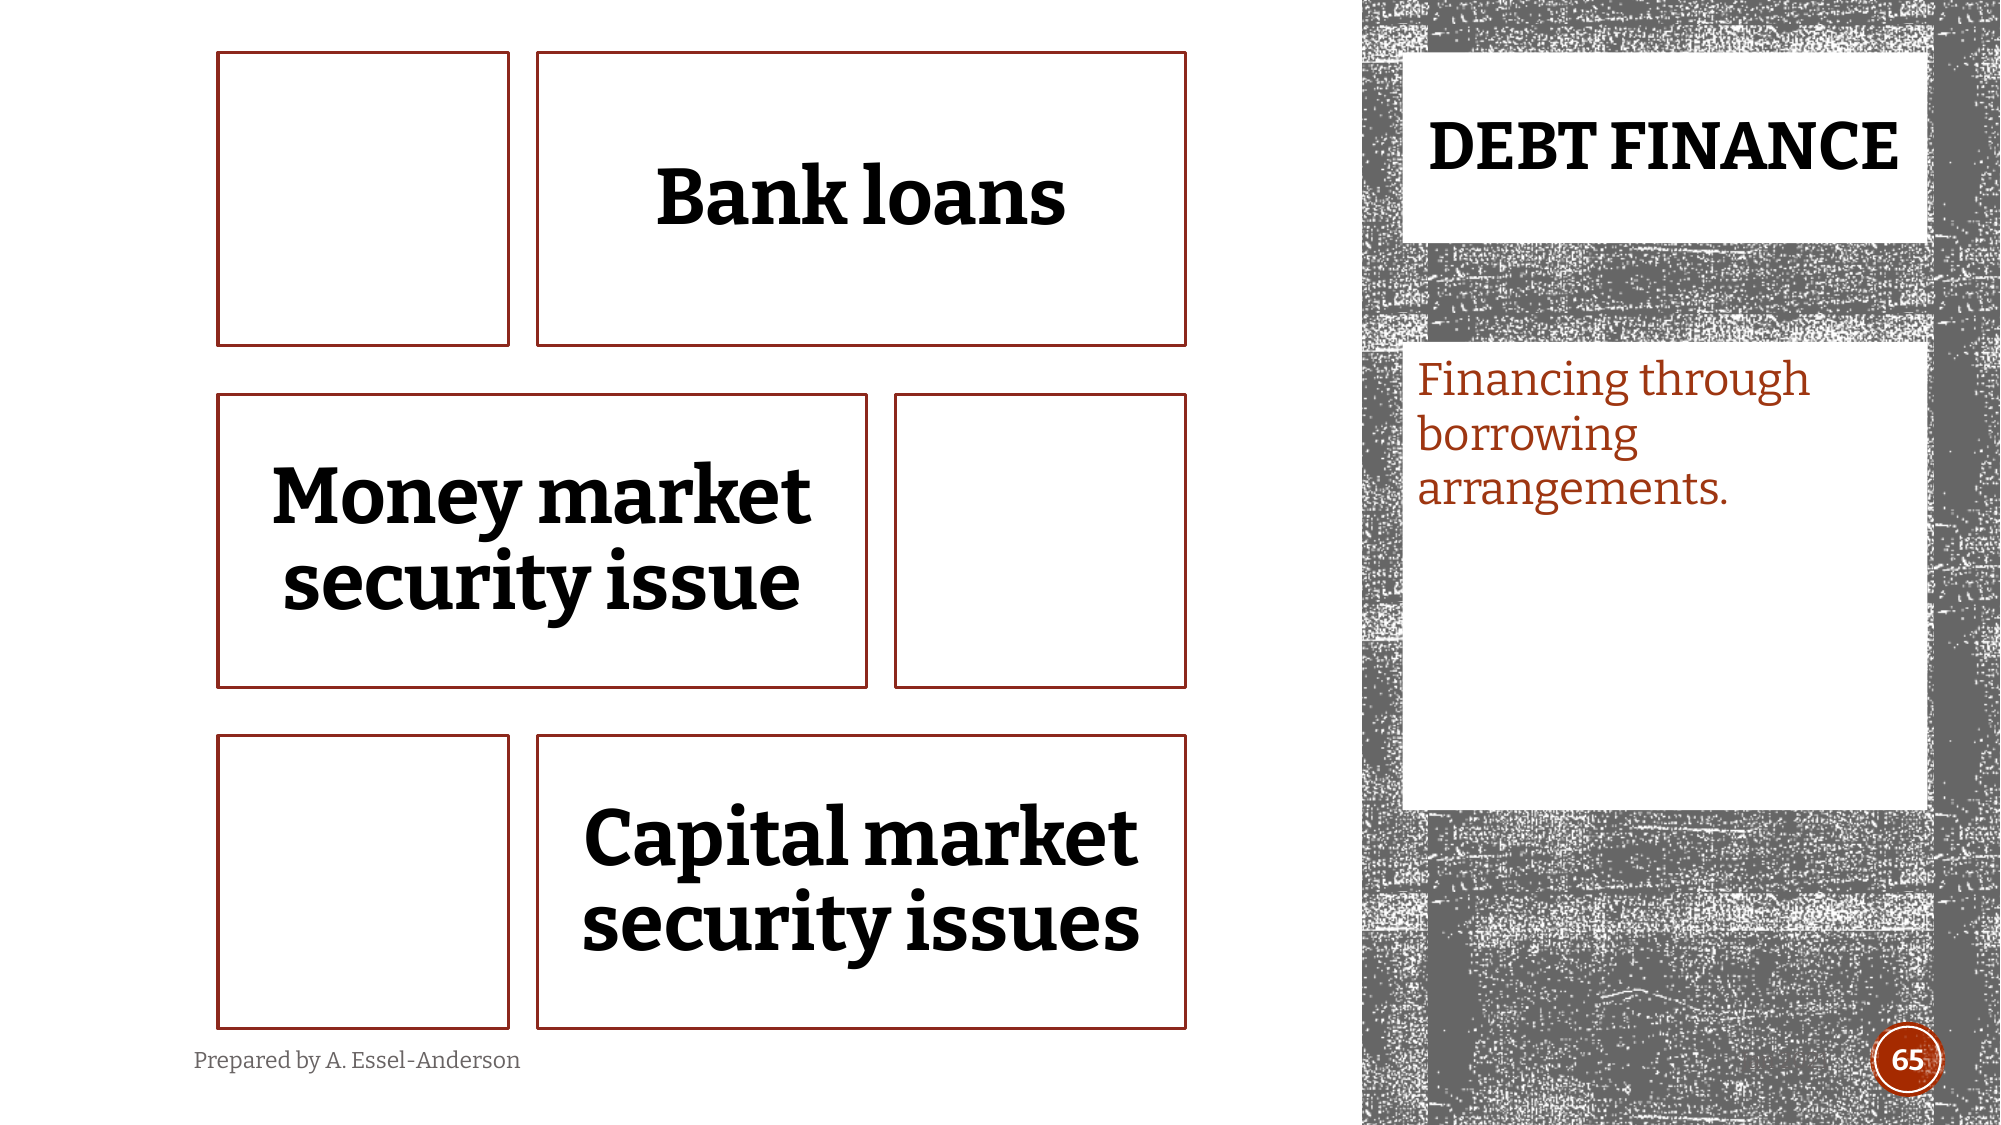

Bank loans
Money market security issue
Capital market security issues
# Debt finance
Financing through borrowing arrangements.
Prepared by A. Essel-Anderson
Jan 2021
65